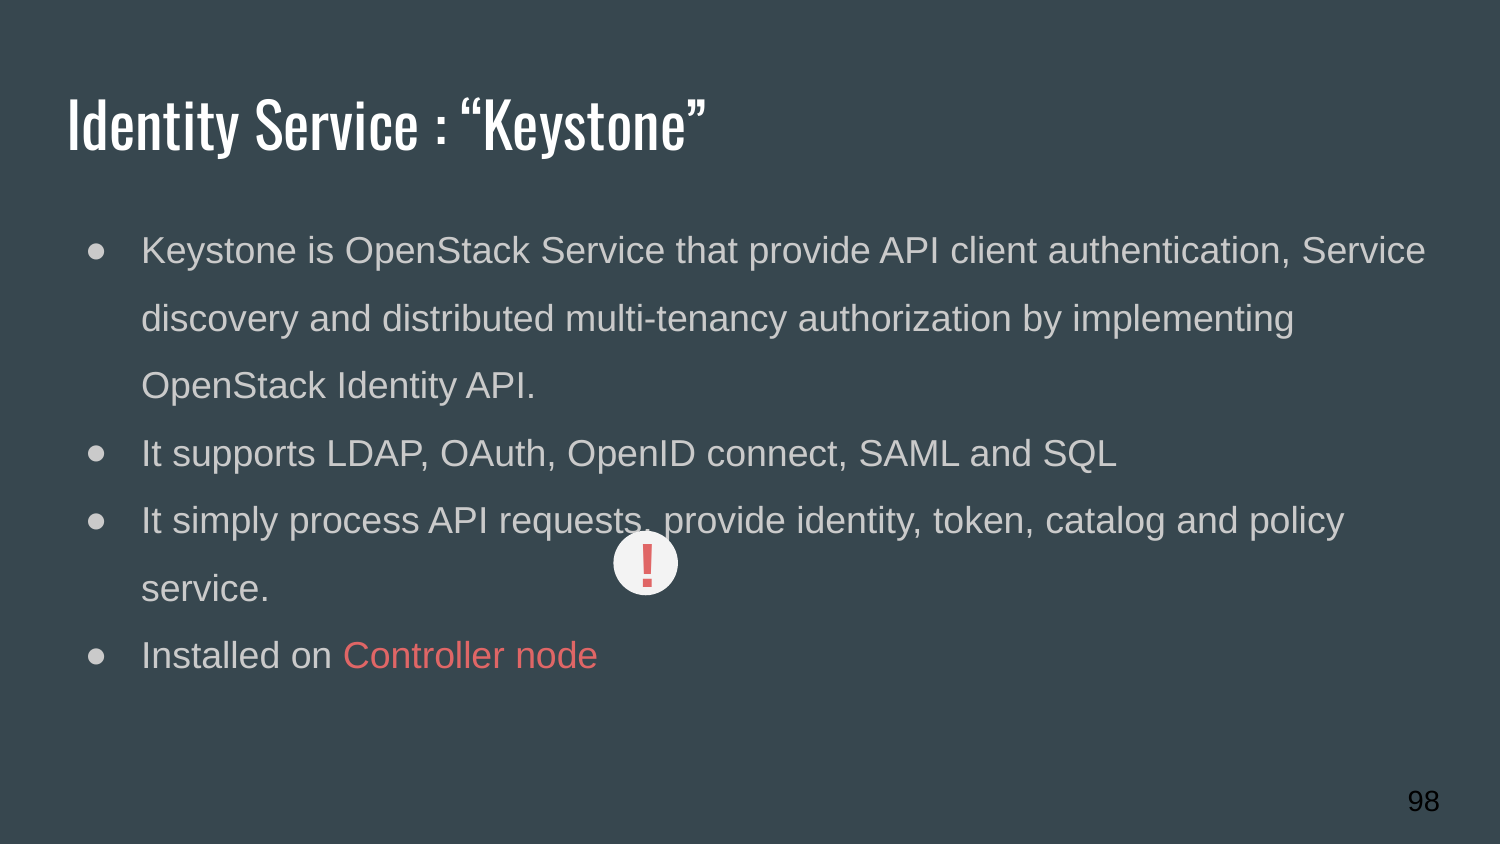

# Identity Service : “Keystone”
Keystone is OpenStack Service that provide API client authentication, Service discovery and distributed multi-tenancy authorization by implementing OpenStack Identity API.
It supports LDAP, OAuth, OpenID connect, SAML and SQL
It simply process API requests, provide identity, token, catalog and policy service.
Installed on Controller node

!
98